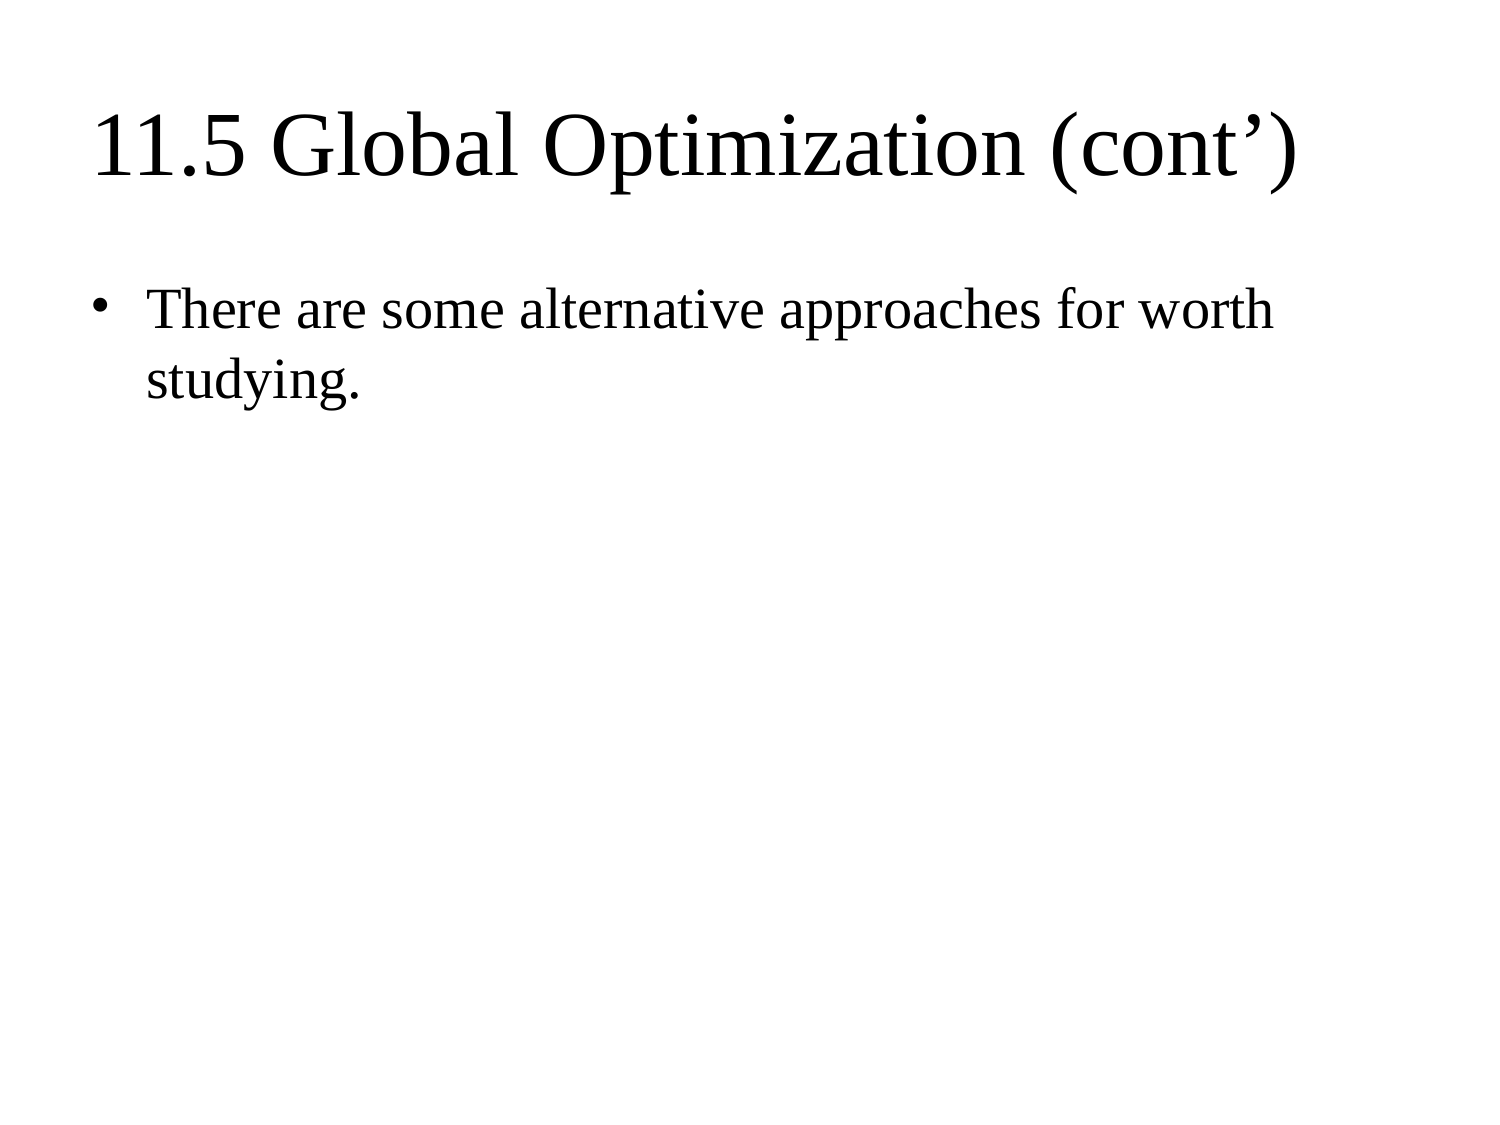

# 11.5 Global Optimization (cont’)
There are some alternative approaches for worth studying.